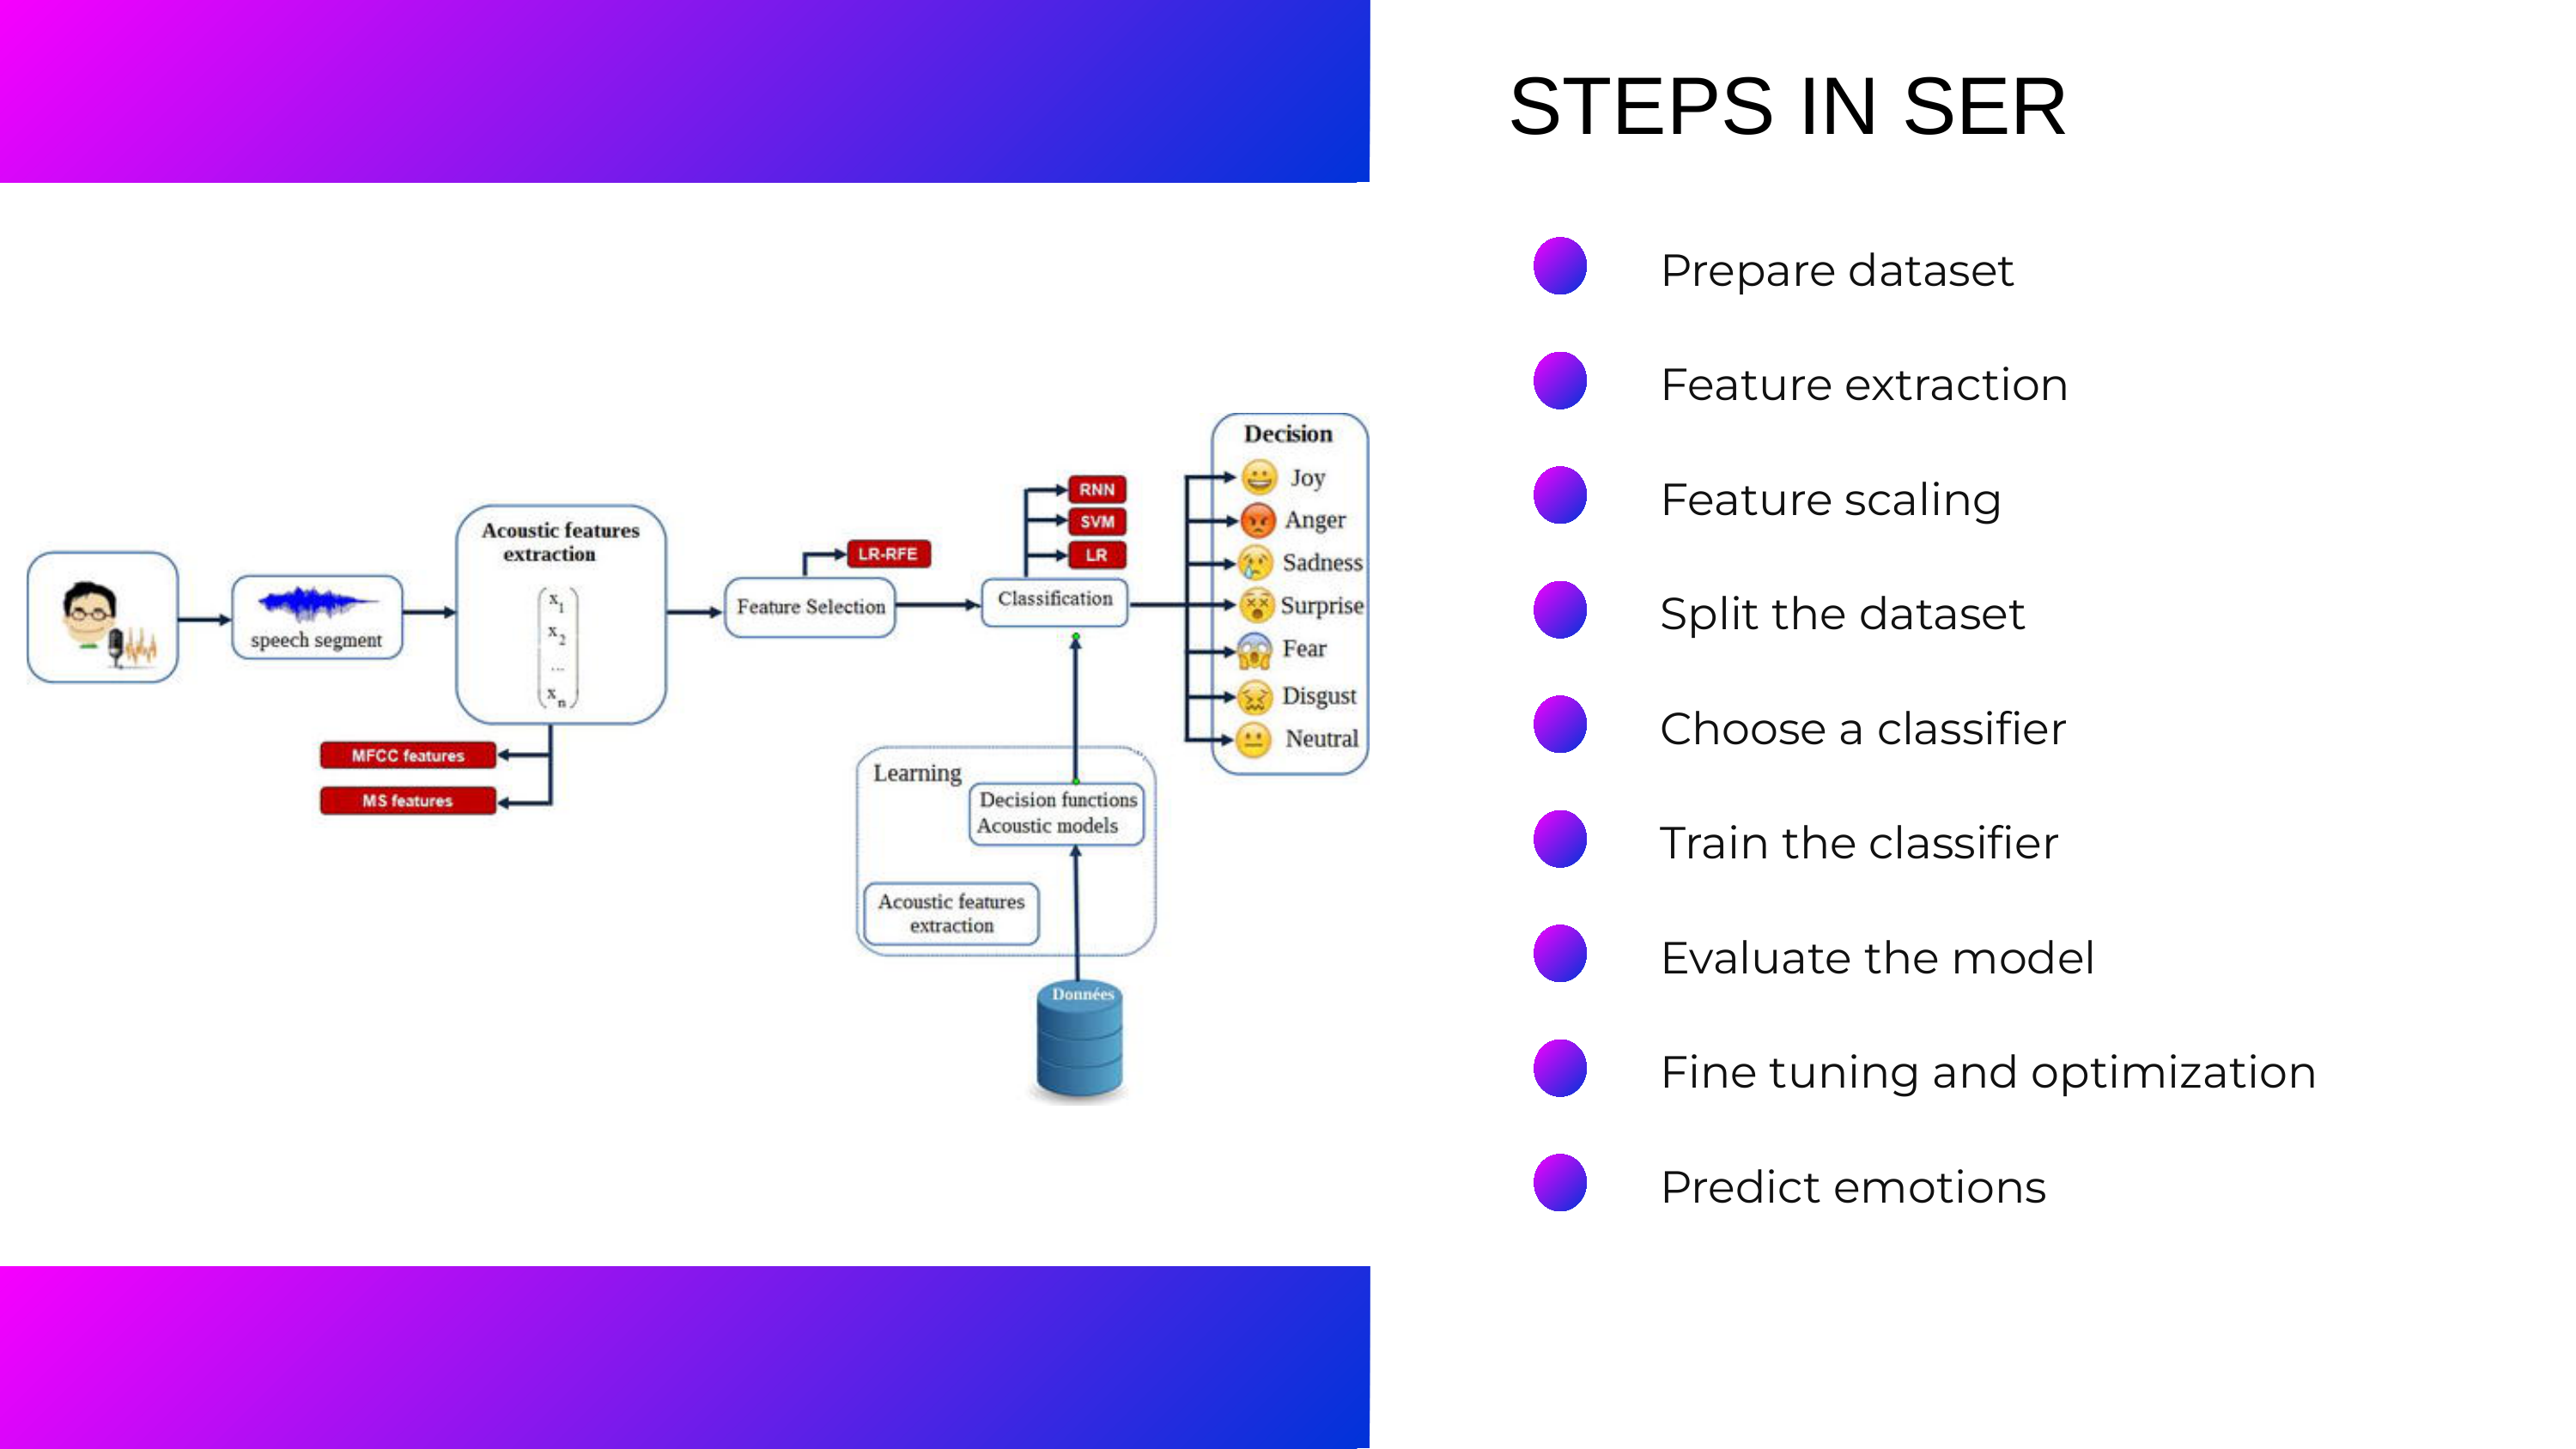

STEPS IN SER

Prepare dataset
Feature extraction

Feature scaling

Split the dataset

Choose a classifier

Train the classifier

Evaluate the model

Fine tuning and optimization

Predict emotions